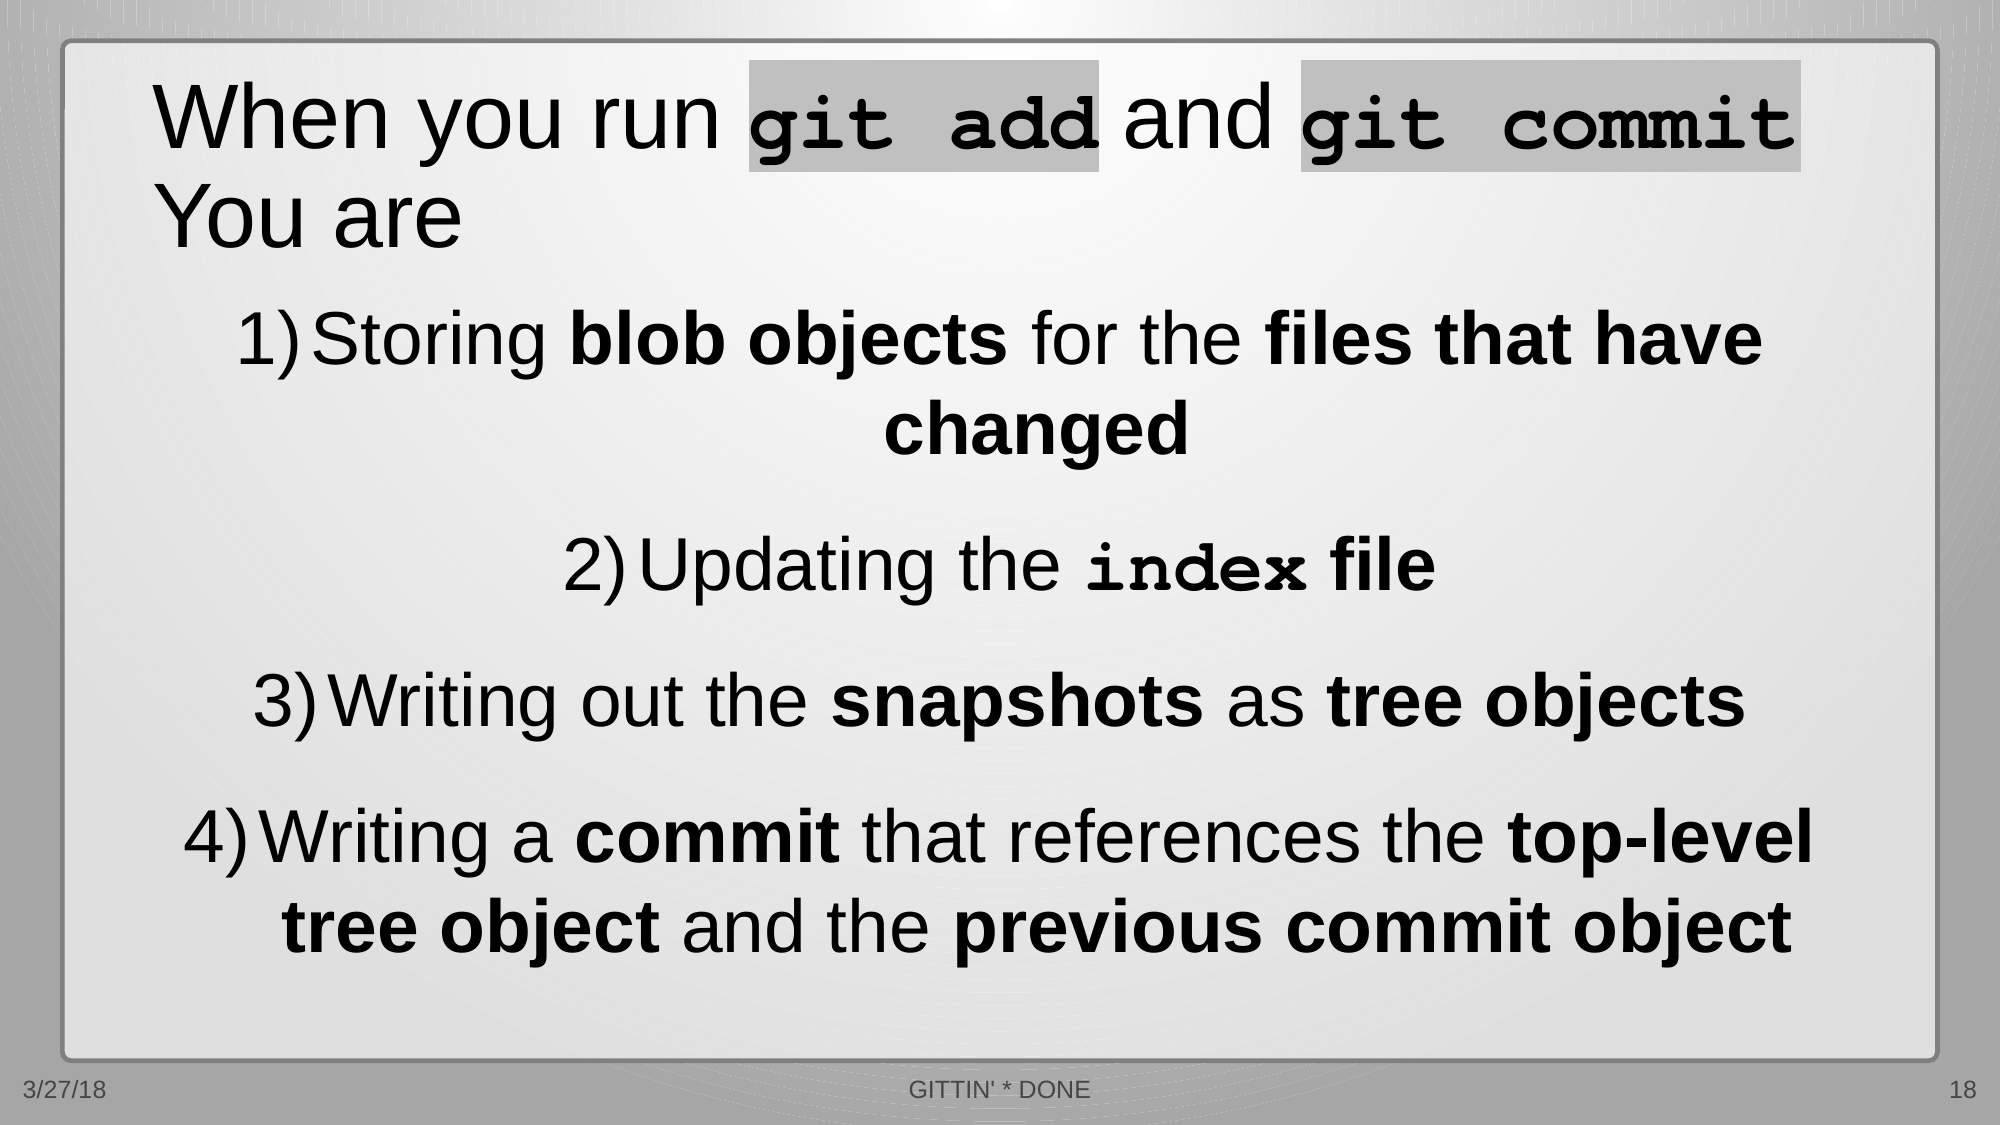

# When you run git add and git commit You are
Storing blob objects for the files that have changed
Updating the index file
Writing out the snapshots as tree objects
Writing a commit that references the top-level tree object and the previous commit object
3/27/18
GITTIN' * DONE
18